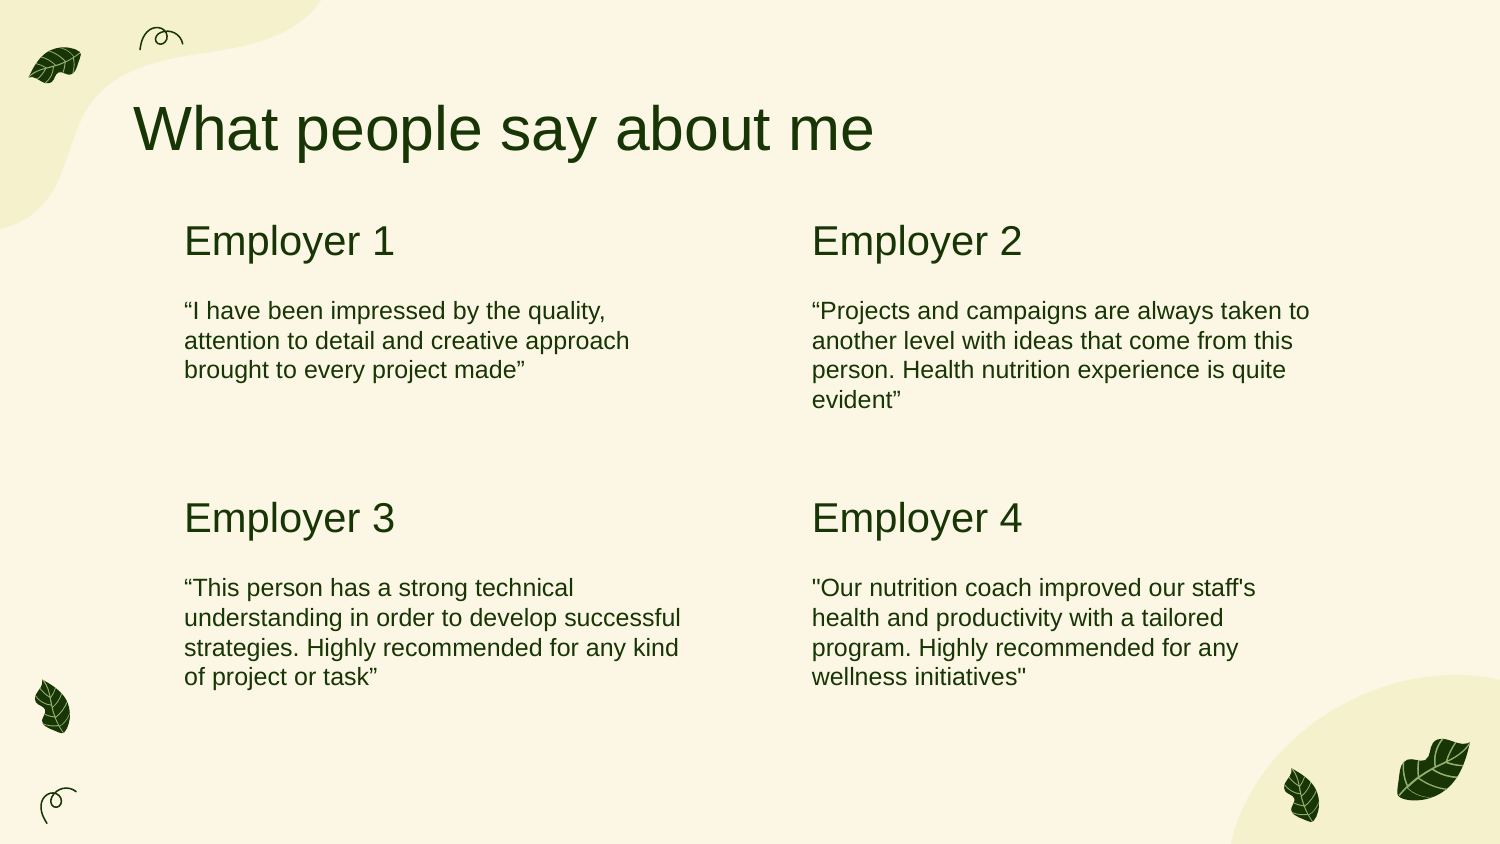

# What people say about me
Employer 1
Employer 2
“Projects and campaigns are always taken to another level with ideas that come from this person. Health nutrition experience is quite evident”
“I have been impressed by the quality, attention to detail and creative approach brought to every project made”
Employer 4
Employer 3
"Our nutrition coach improved our staff's health and productivity with a tailored program. Highly recommended for any wellness initiatives"
“This person has a strong technical understanding in order to develop successful strategies. Highly recommended for any kind of project or task”